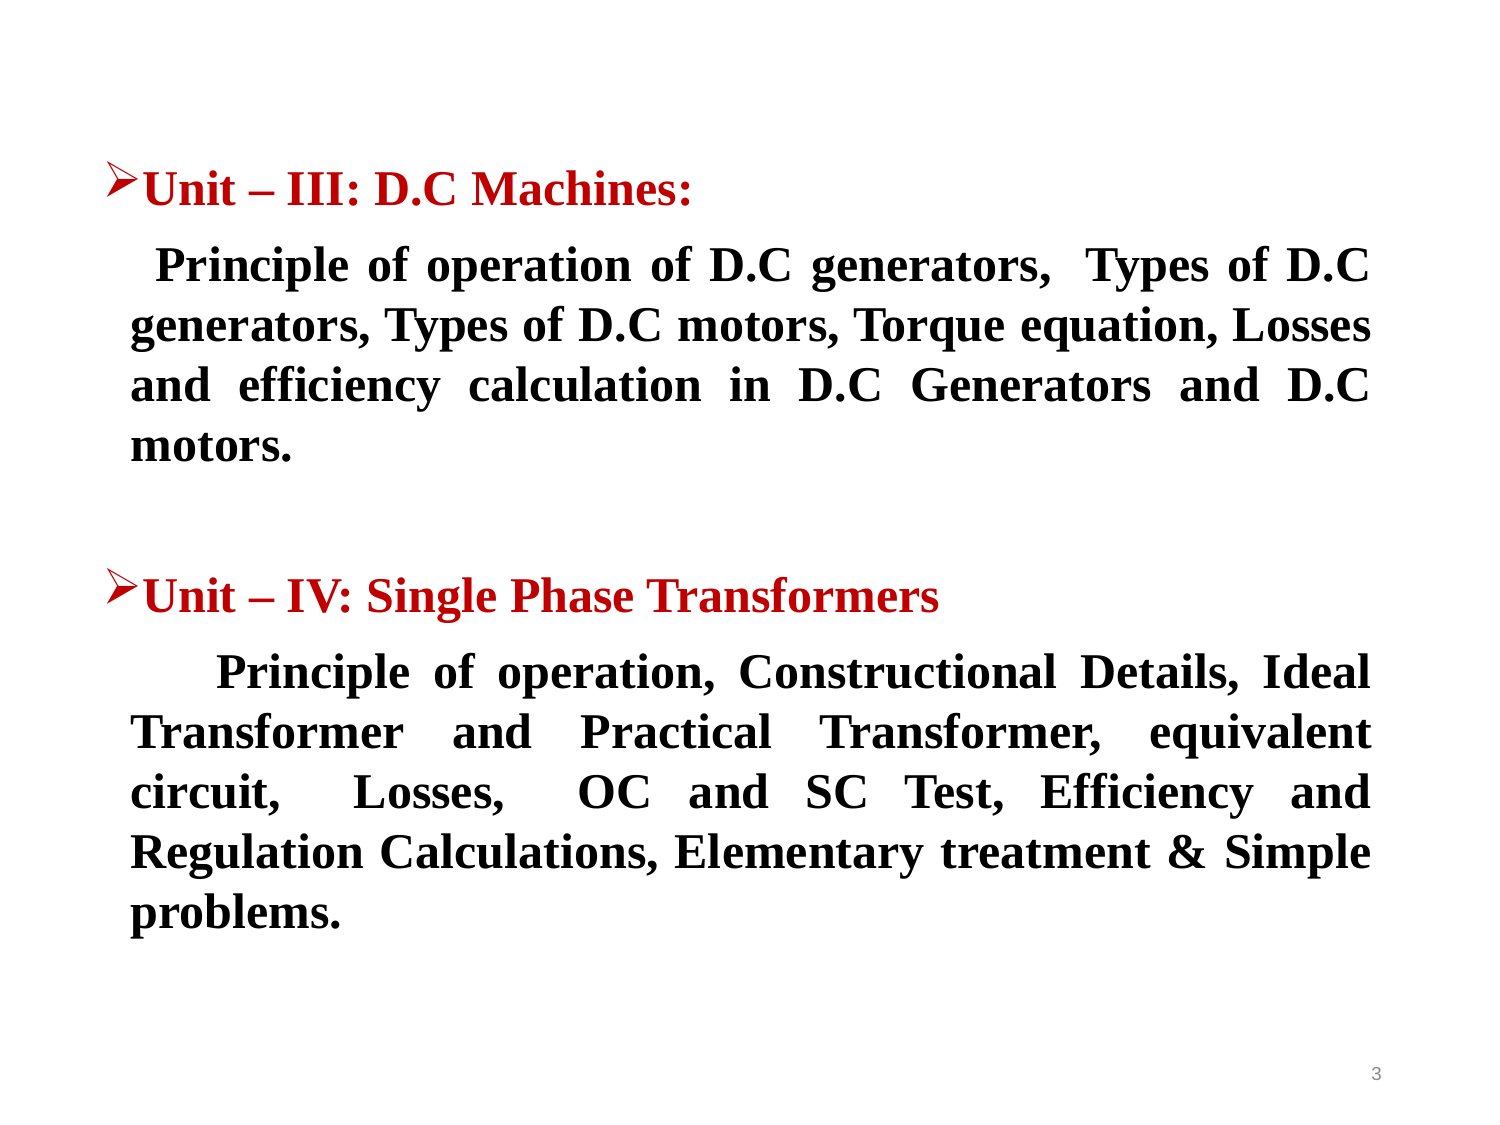

Unit – III: D.C Machines:
   Principle of operation of D.C generators,  Types of D.C generators, Types of D.C motors, Torque equation, Losses and efficiency calculation in D.C Generators and D.C motors.

Unit – IV: Single Phase Transformers
     Principle of operation, Constructional Details, Ideal Transformer and Practical Transformer, equivalent circuit,  Losses,  OC and SC Test, Efficiency and Regulation Calculations, Elementary treatment & Simple problems.

3